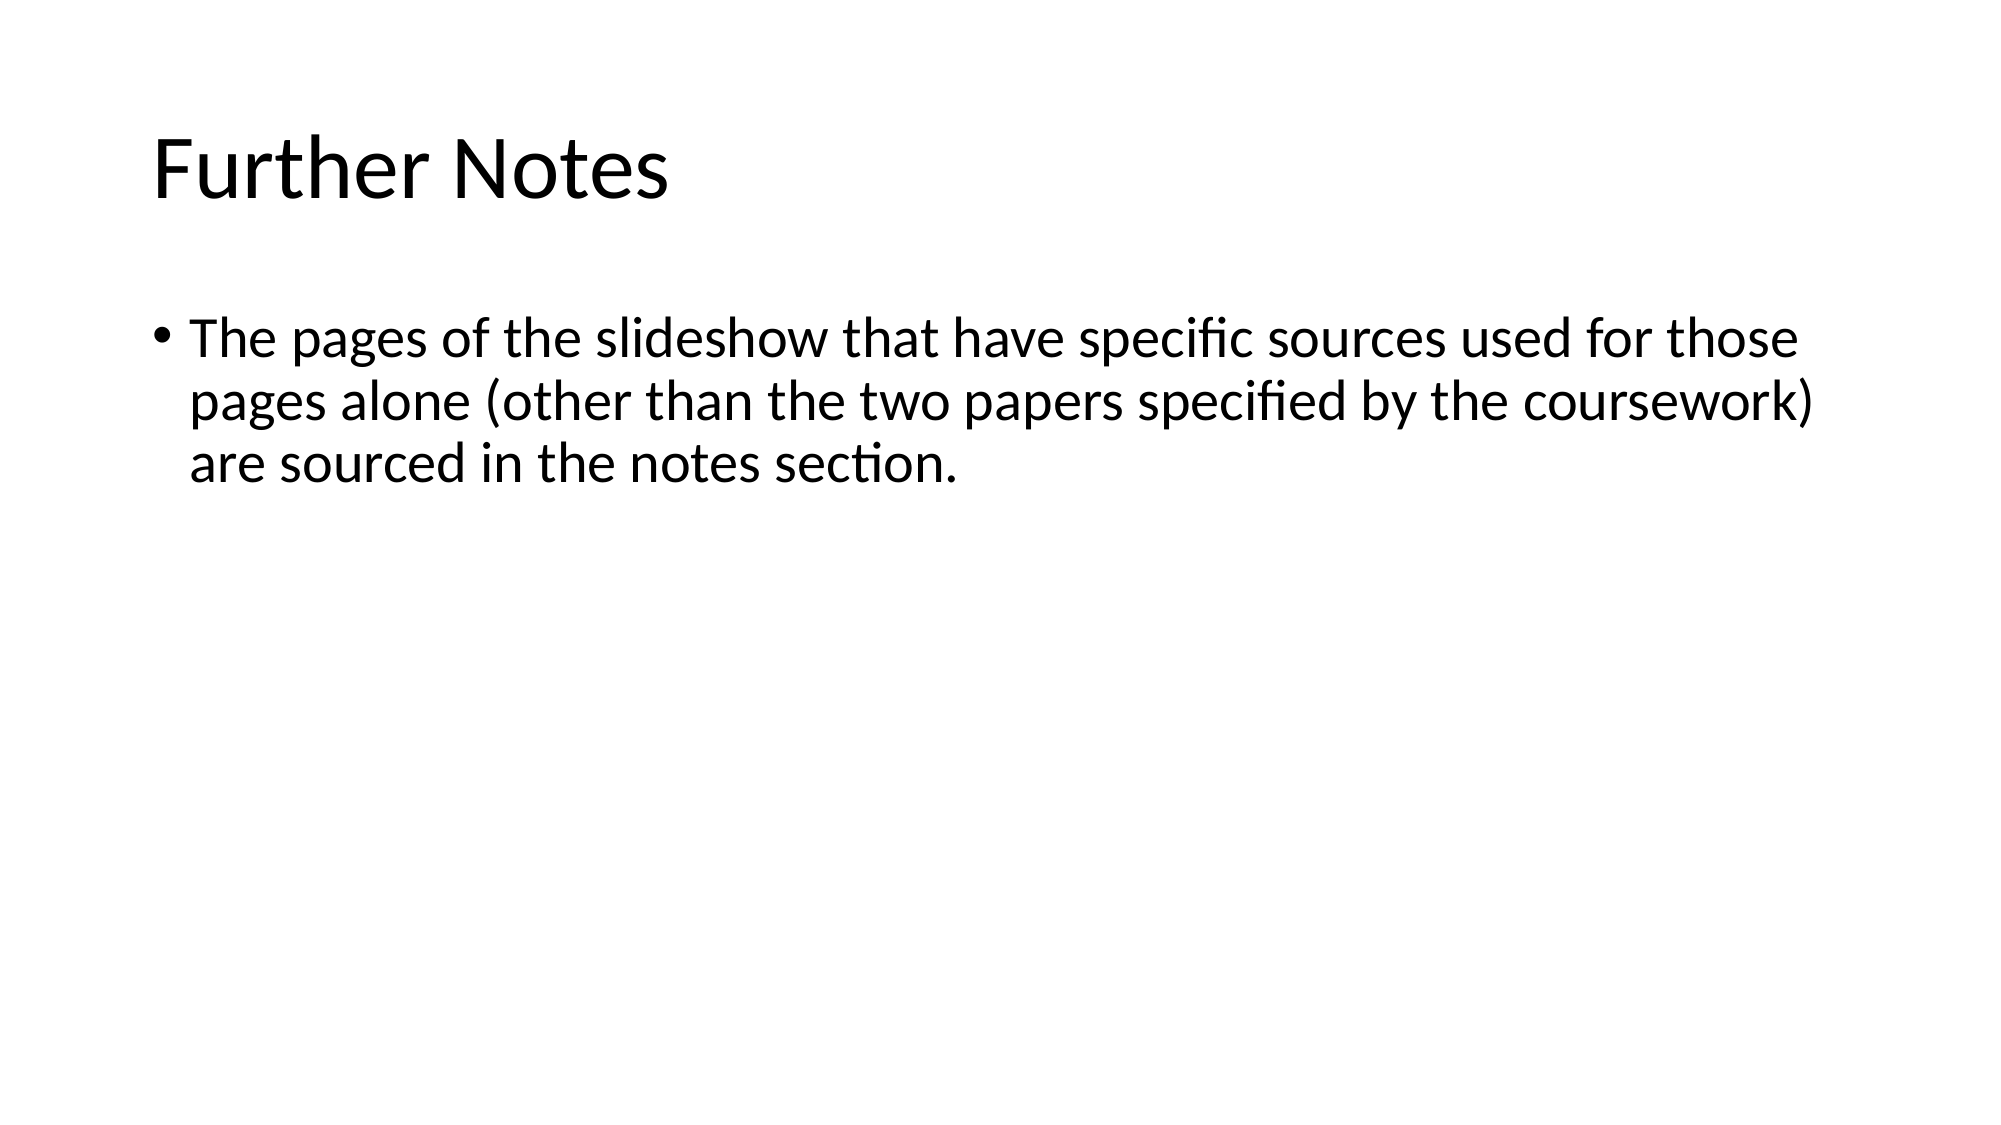

# Further Notes
The pages of the slideshow that have specific sources used for those pages alone (other than the two papers specified by the coursework) are sourced in the notes section.